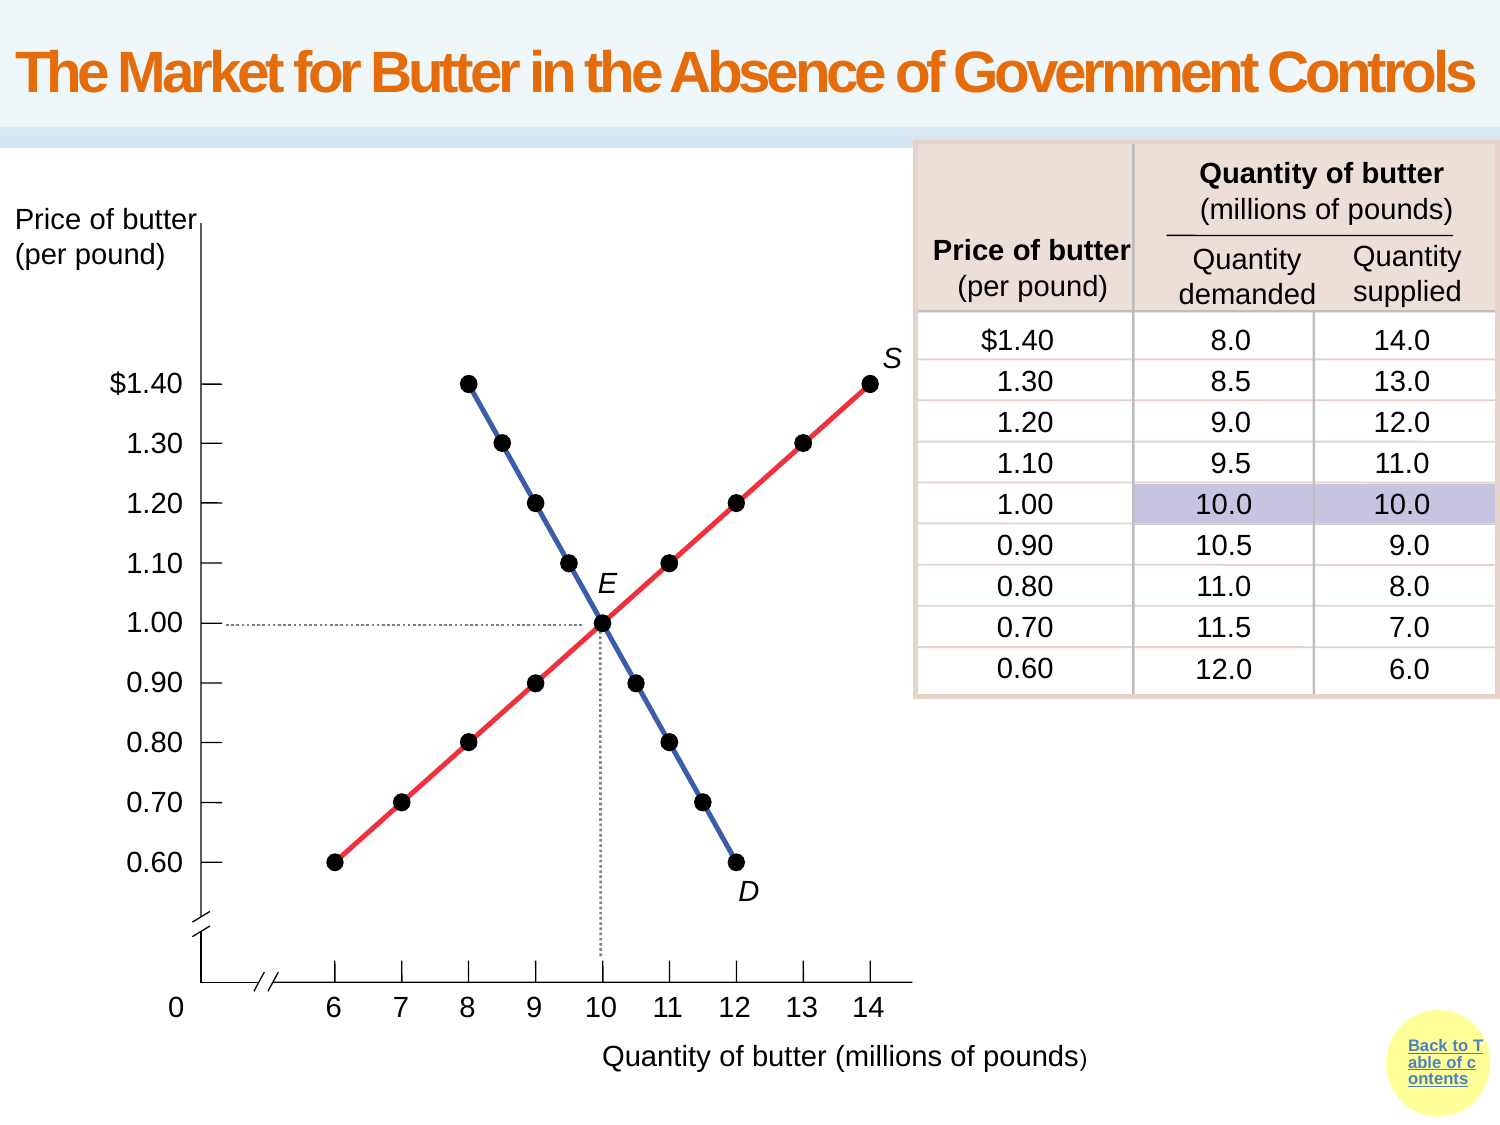

# The Market for Butter in the Absence of Government Controls

Quantity of butter
(millions of pounds)
Price of butter
(per pound)

Price of butter

Quantity supplied
Quantity demanded
(per pound)

$1.40
8.0
14.0
S

$
1.30
8.5
13.0
$1.40

$
1.20
9.0
12.0
1.30

$
1.10
9.5
11.0

1.20
$
1.00
10.0
10.0

$
0.90
10.5
9.0
1.10

E

$
0.80
11.0
8.0
1.00

$
0.70
11.5
7.0

$
0.60
12.0
6.0
0.90

0.80

0.70

0.60

D

0
6
7
8
9
10
11
12
13
14
Quantity of butter (millions of pounds)